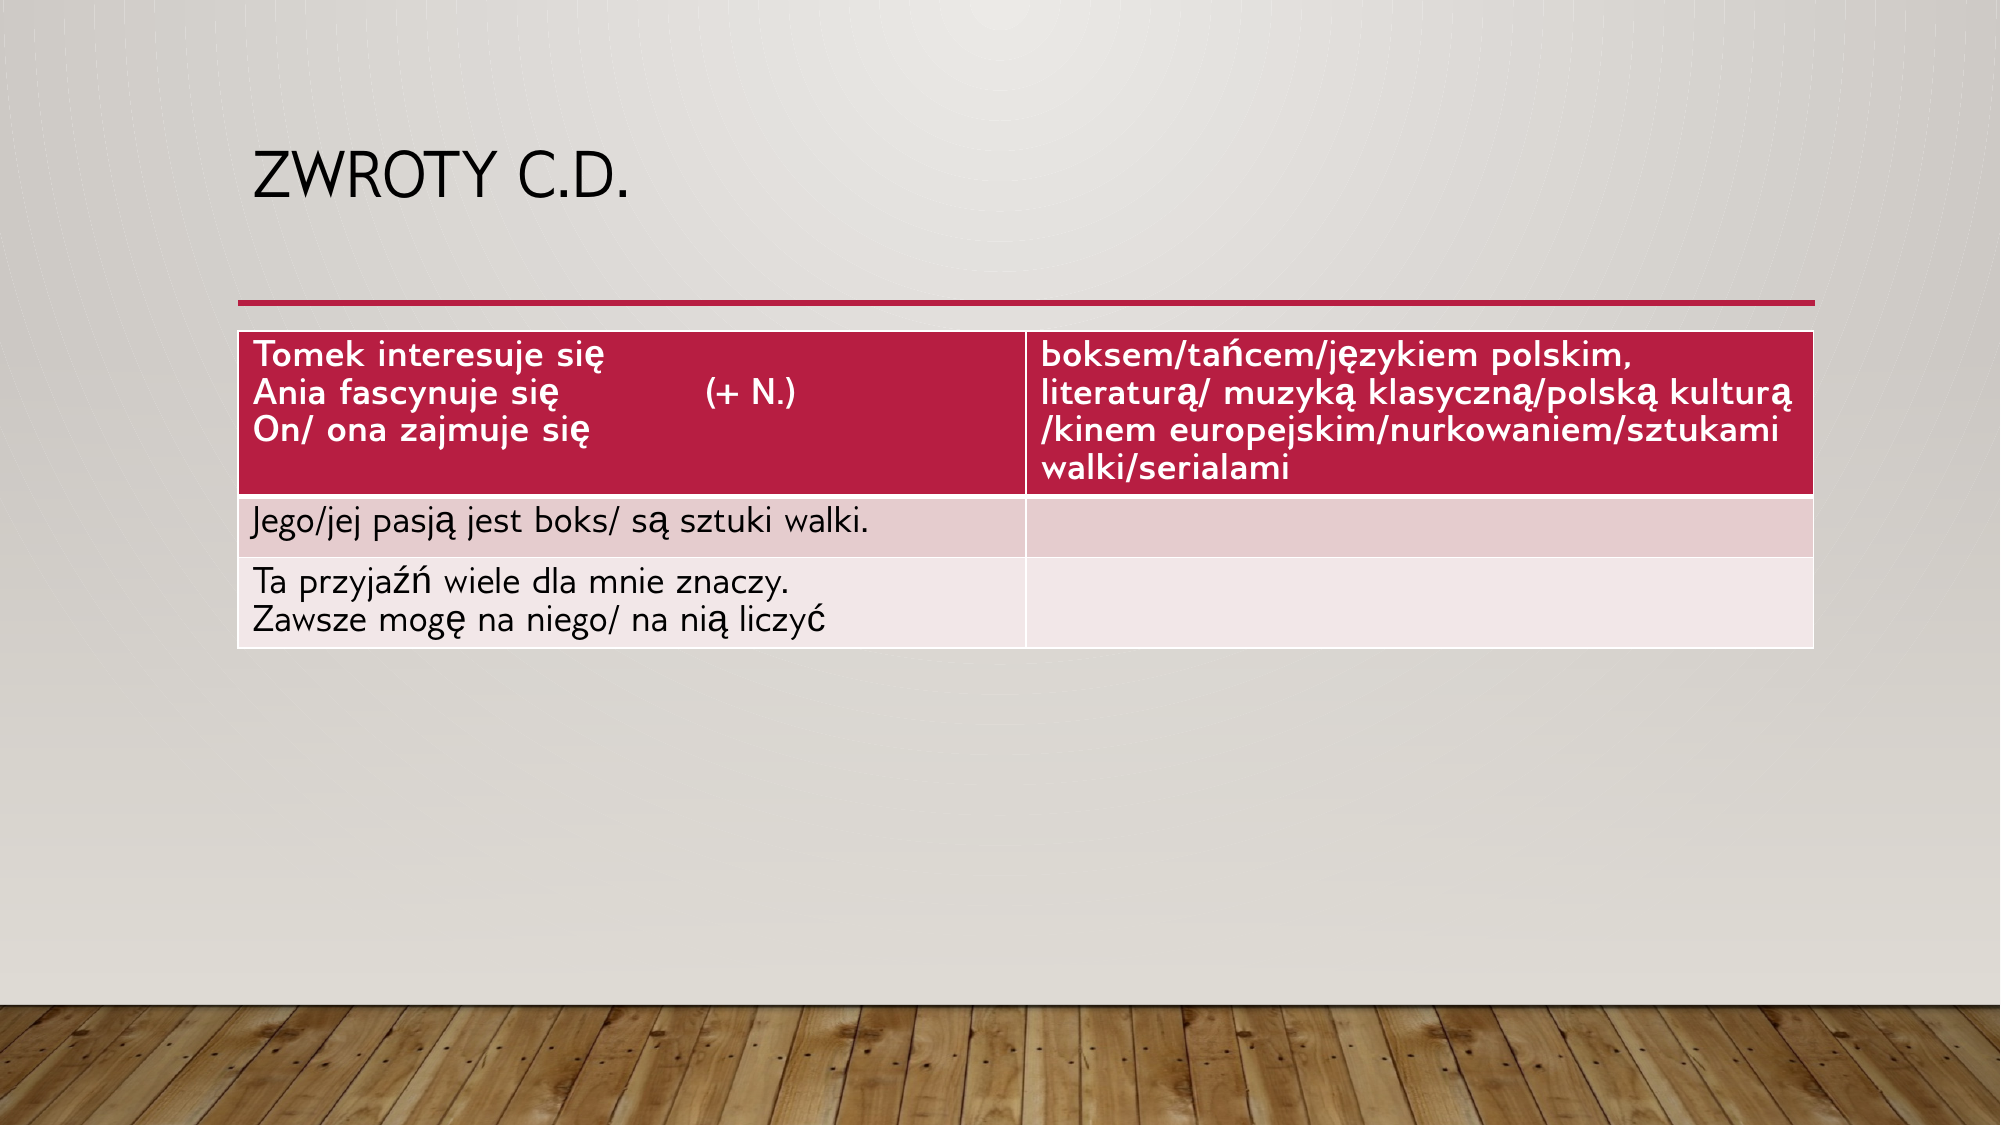

# Zwroty c.d.
| Tomek interesuje się Ania fascynuje się (+ N.) On/ ona zajmuje się | boksem/tańcem/językiem polskim, literaturą/ muzyką klasyczną/polską kulturą /kinem europejskim/nurkowaniem/sztukami walki/serialami |
| --- | --- |
| Jego/jej pasją jest boks/ są sztuki walki. |  |
| Ta przyjaźń wiele dla mnie znaczy. Zawsze mogę na niego/ na nią liczyć |  |